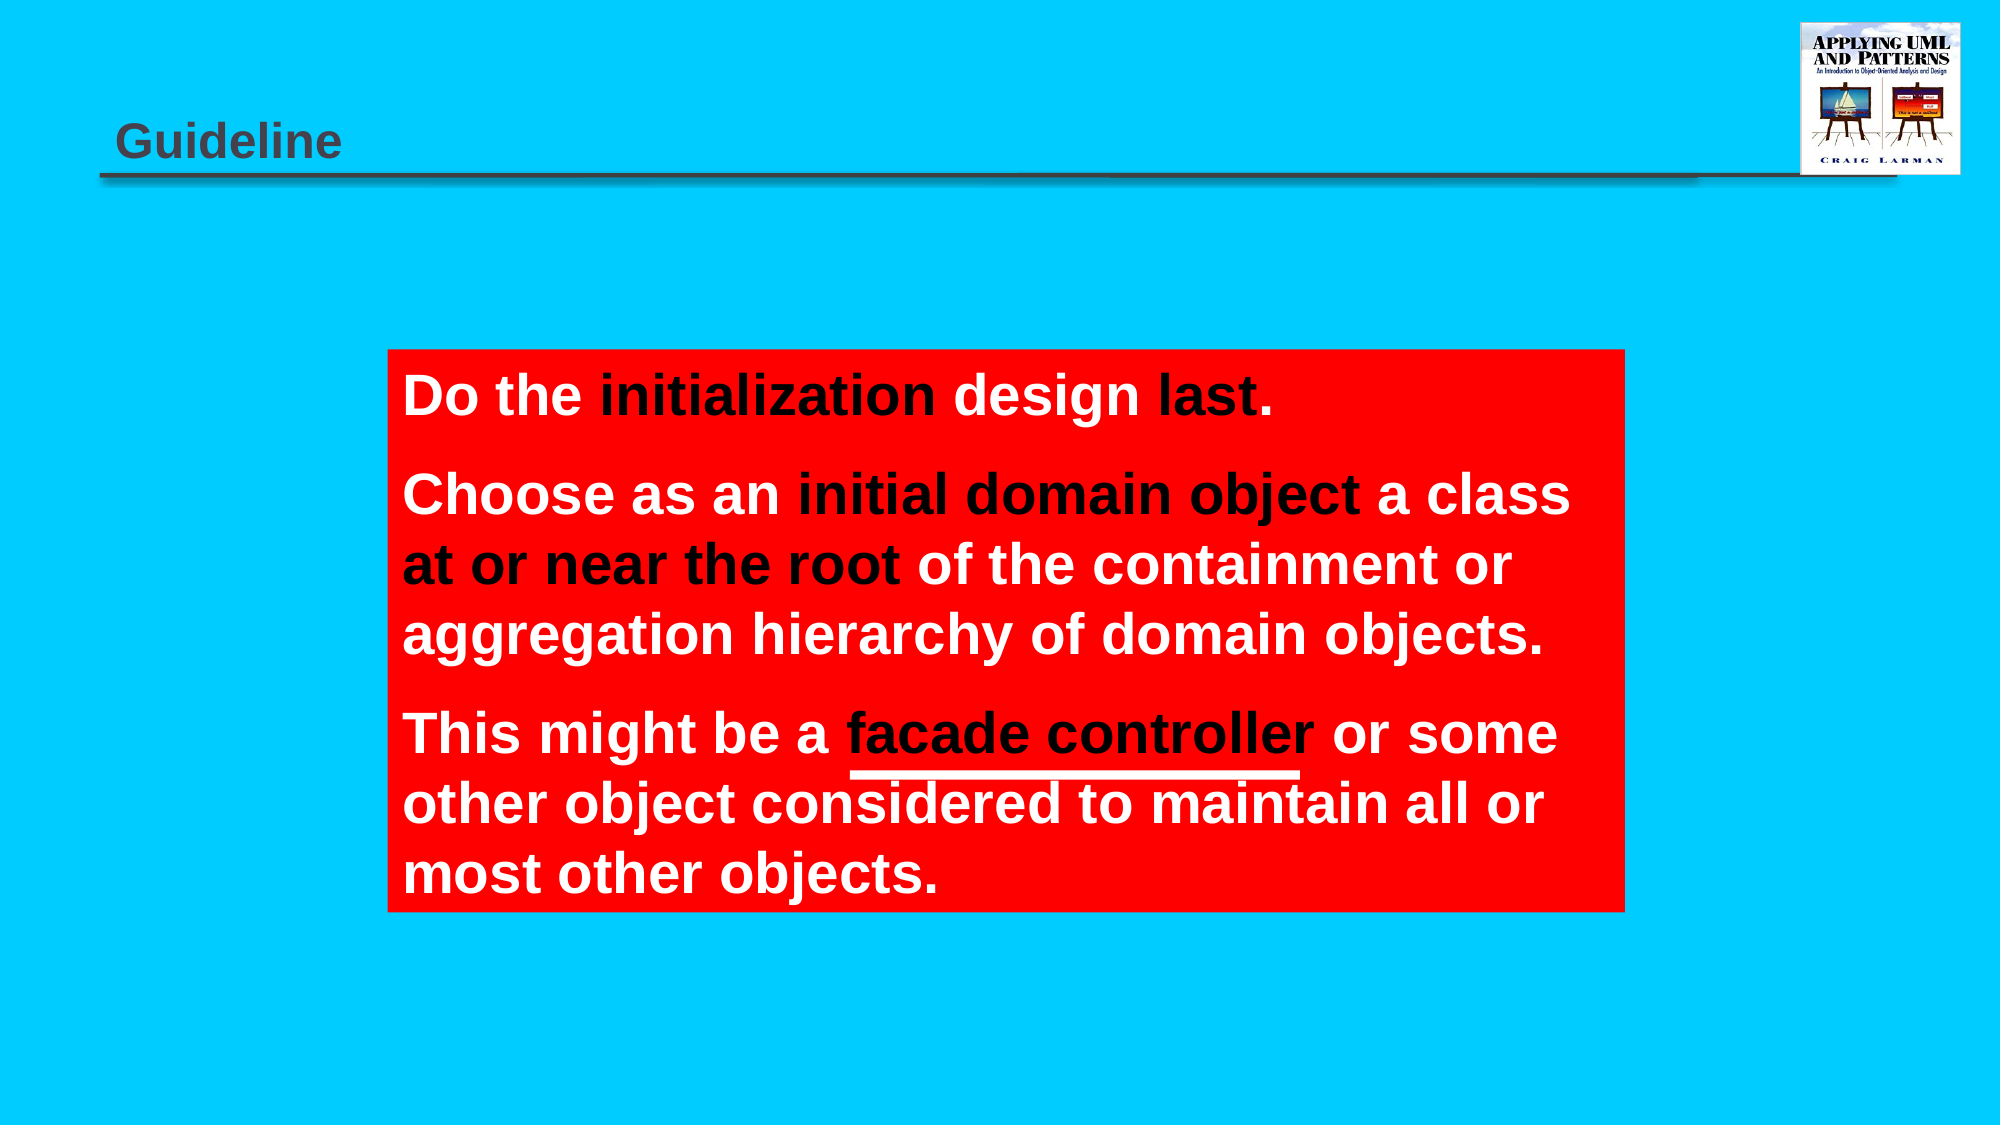

# Guideline
Do the initialization design last.
Choose as an initial domain object a class at or near the root of the containment or aggregation hierarchy of domain objects.
This might be a facade controller or some other object considered to maintain all or most other objects.